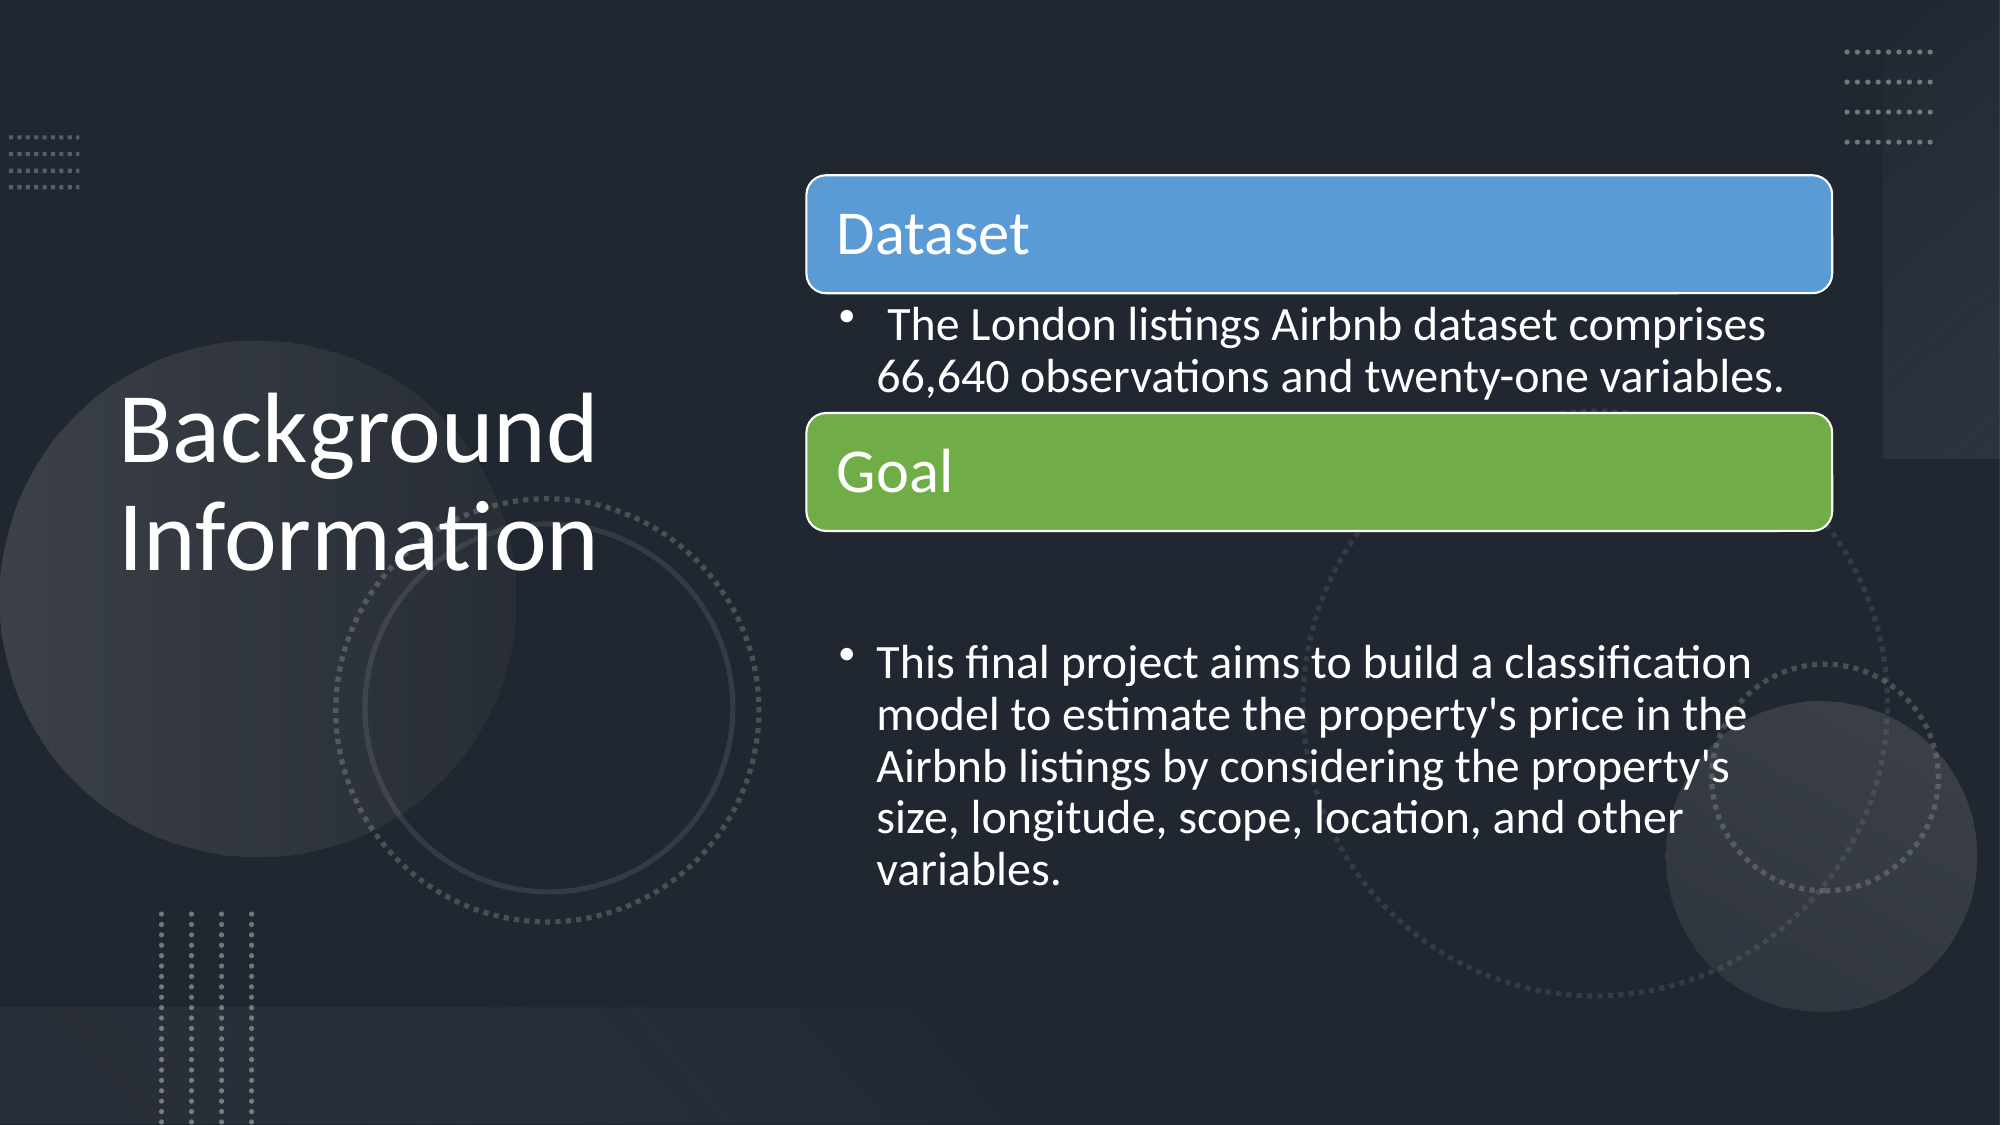

Background Information

Dataset
 The London listings Airbnb dataset comprises 66,640 observations and twenty-one variables.
Goal

This final project aims to build a classification model to estimate the property's price in the Airbnb listings by considering the property's size, longitude, scope, location, and other variables.